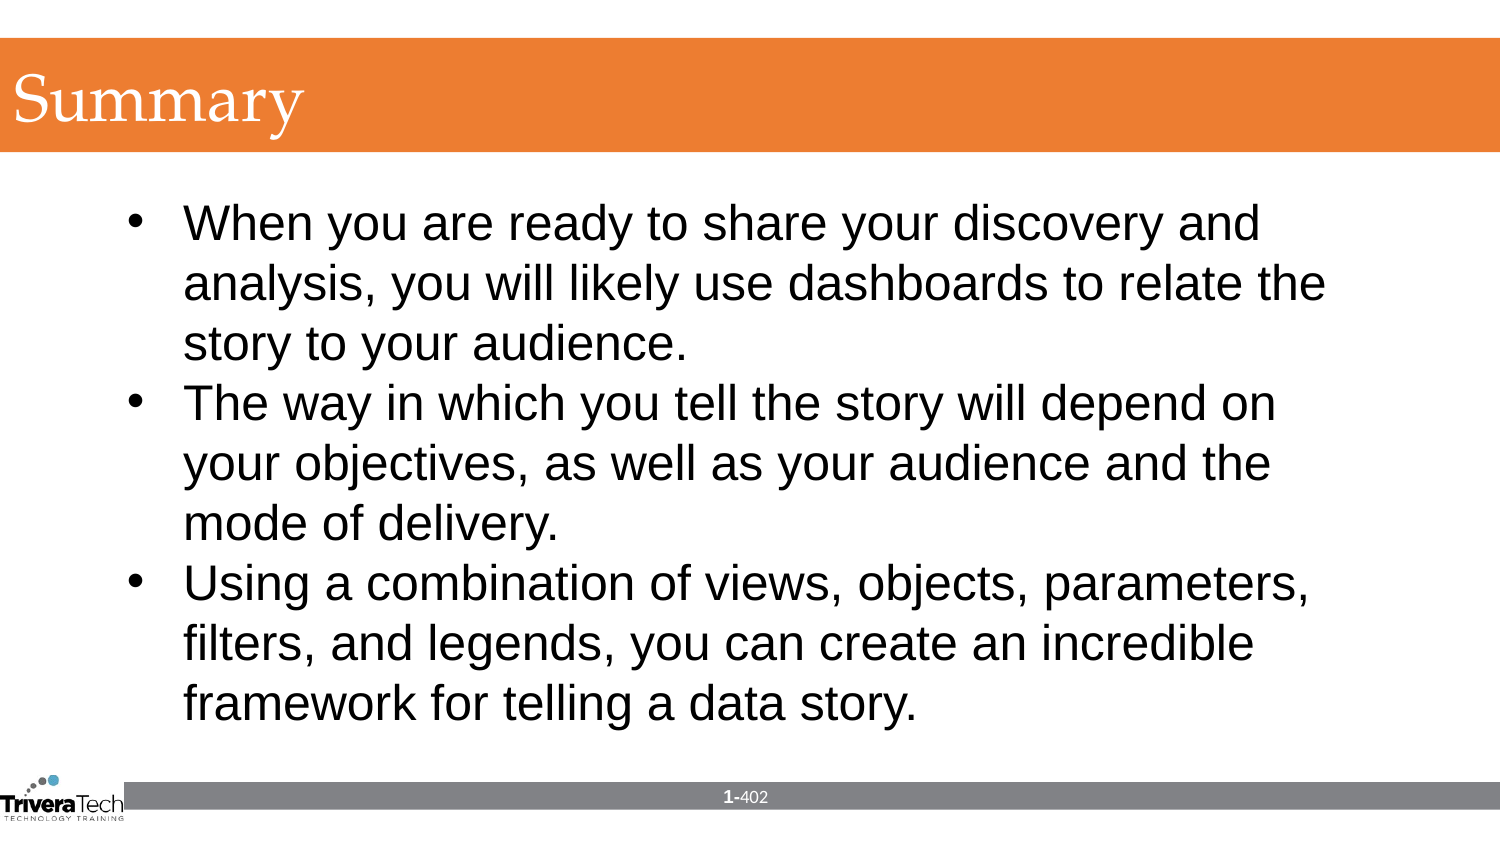

Summary
When you are ready to share your discovery and analysis, you will likely use dashboards to relate the story to your audience.
The way in which you tell the story will depend on your objectives, as well as your audience and the mode of delivery.
Using a combination of views, objects, parameters, filters, and legends, you can create an incredible framework for telling a data story.
1-402